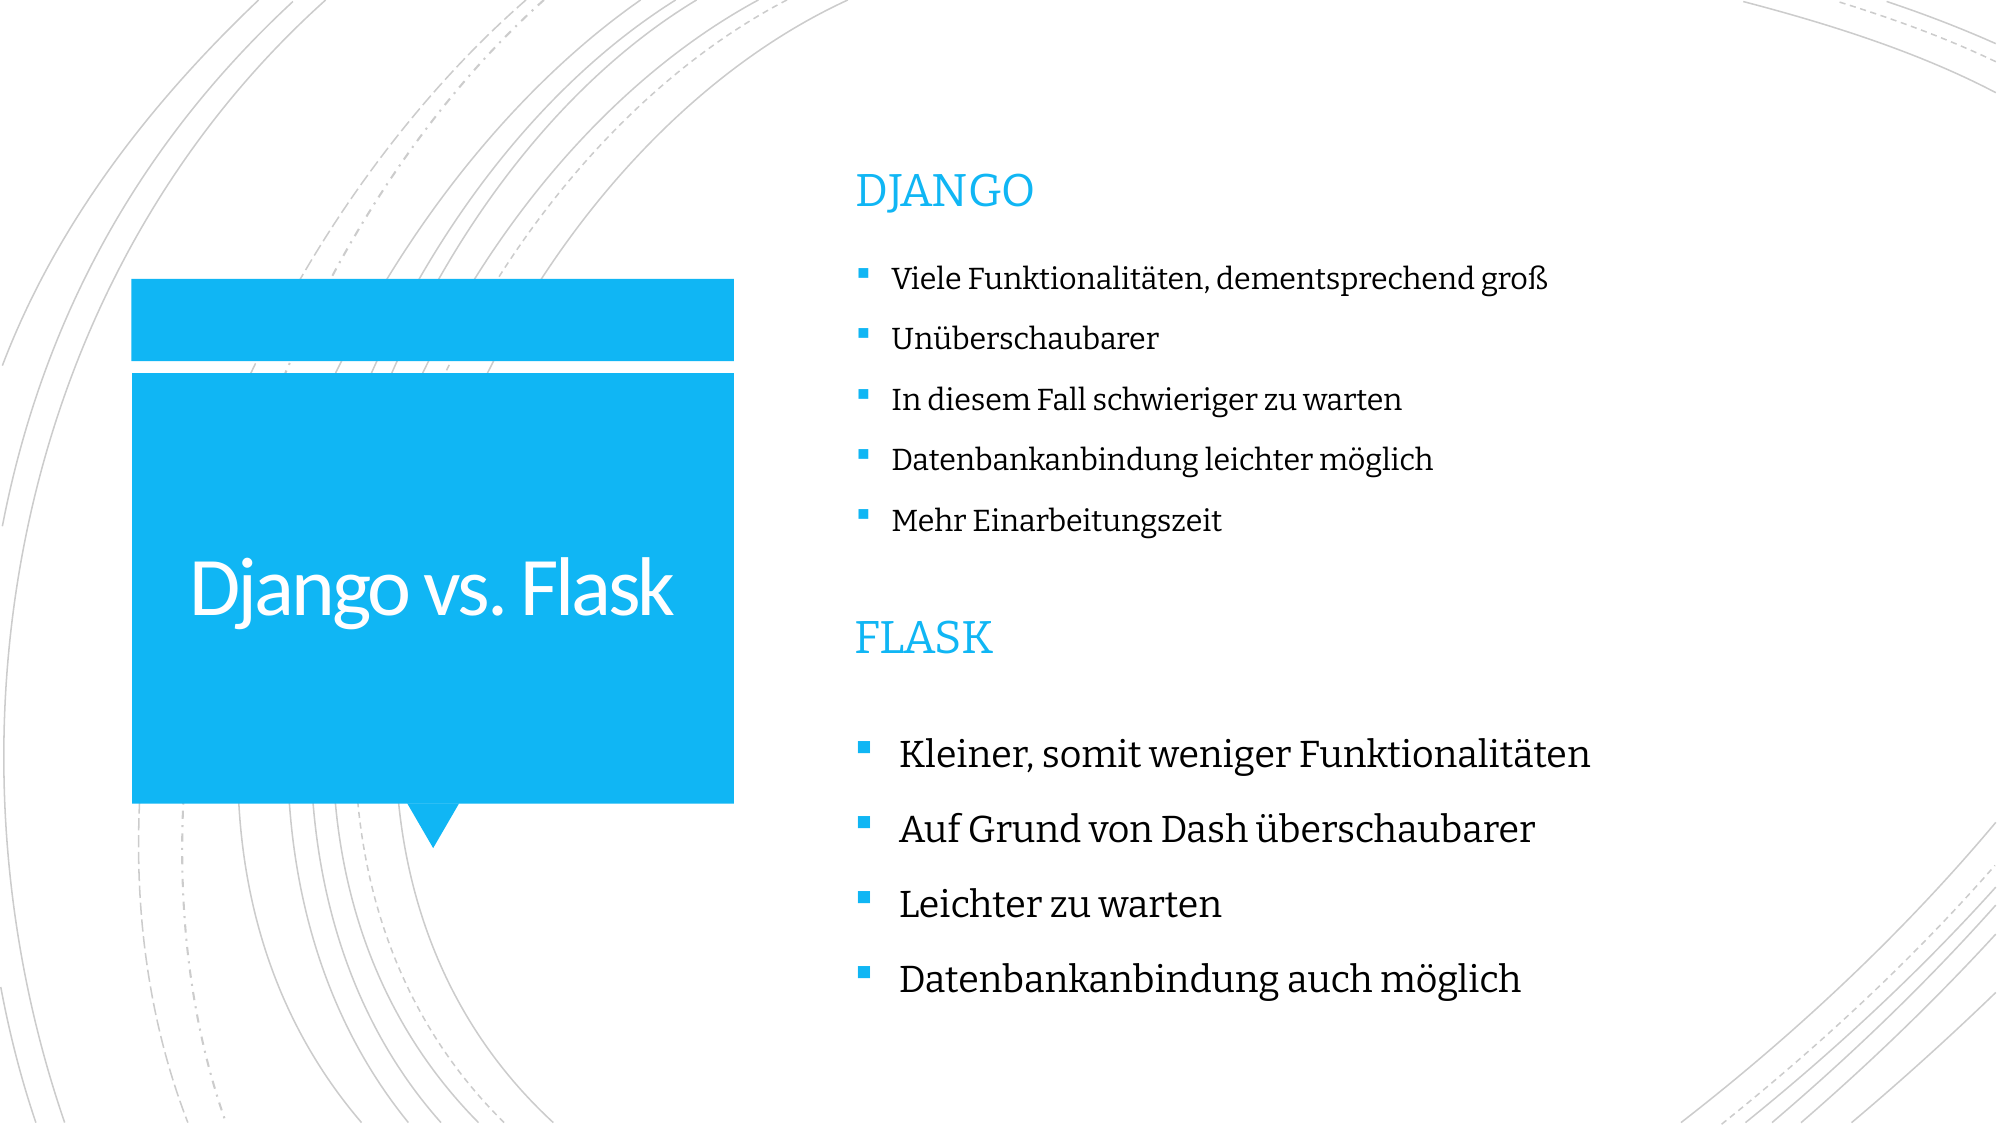

Django
Viele Funktionalitäten, dementsprechend groß
Unüberschaubarer
In diesem Fall schwieriger zu warten
Datenbankanbindung leichter möglich
Mehr Einarbeitungszeit
# Django vs. Flask
flask
Kleiner, somit weniger Funktionalitäten
Auf Grund von Dash überschaubarer
Leichter zu warten
Datenbankanbindung auch möglich